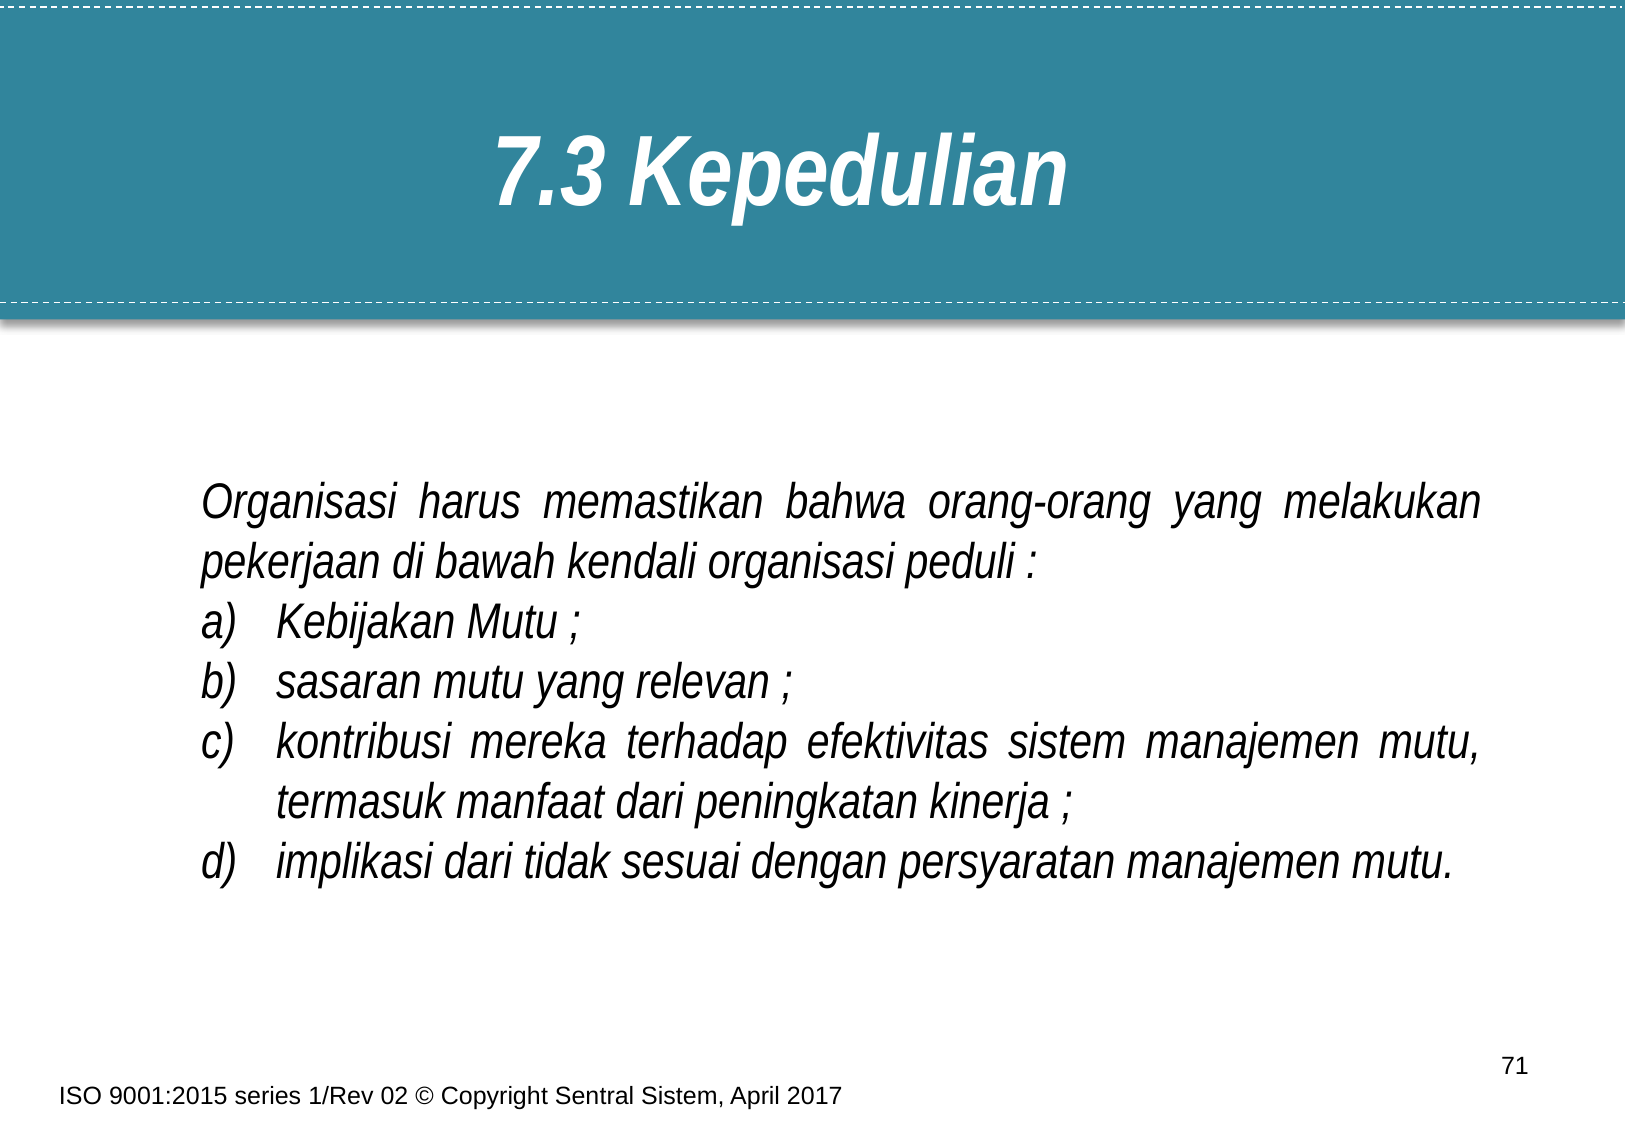

7.3 Kepedulian
Organisasi harus memastikan bahwa orang-orang yang melakukan pekerjaan di bawah kendali organisasi peduli :
Kebijakan Mutu ;
sasaran mutu yang relevan ;
kontribusi mereka terhadap efektivitas sistem manajemen mutu, termasuk manfaat dari peningkatan kinerja ;
implikasi dari tidak sesuai dengan persyaratan manajemen mutu.
71
ISO 9001:2015 series 1/Rev 02 © Copyright Sentral Sistem, April 2017